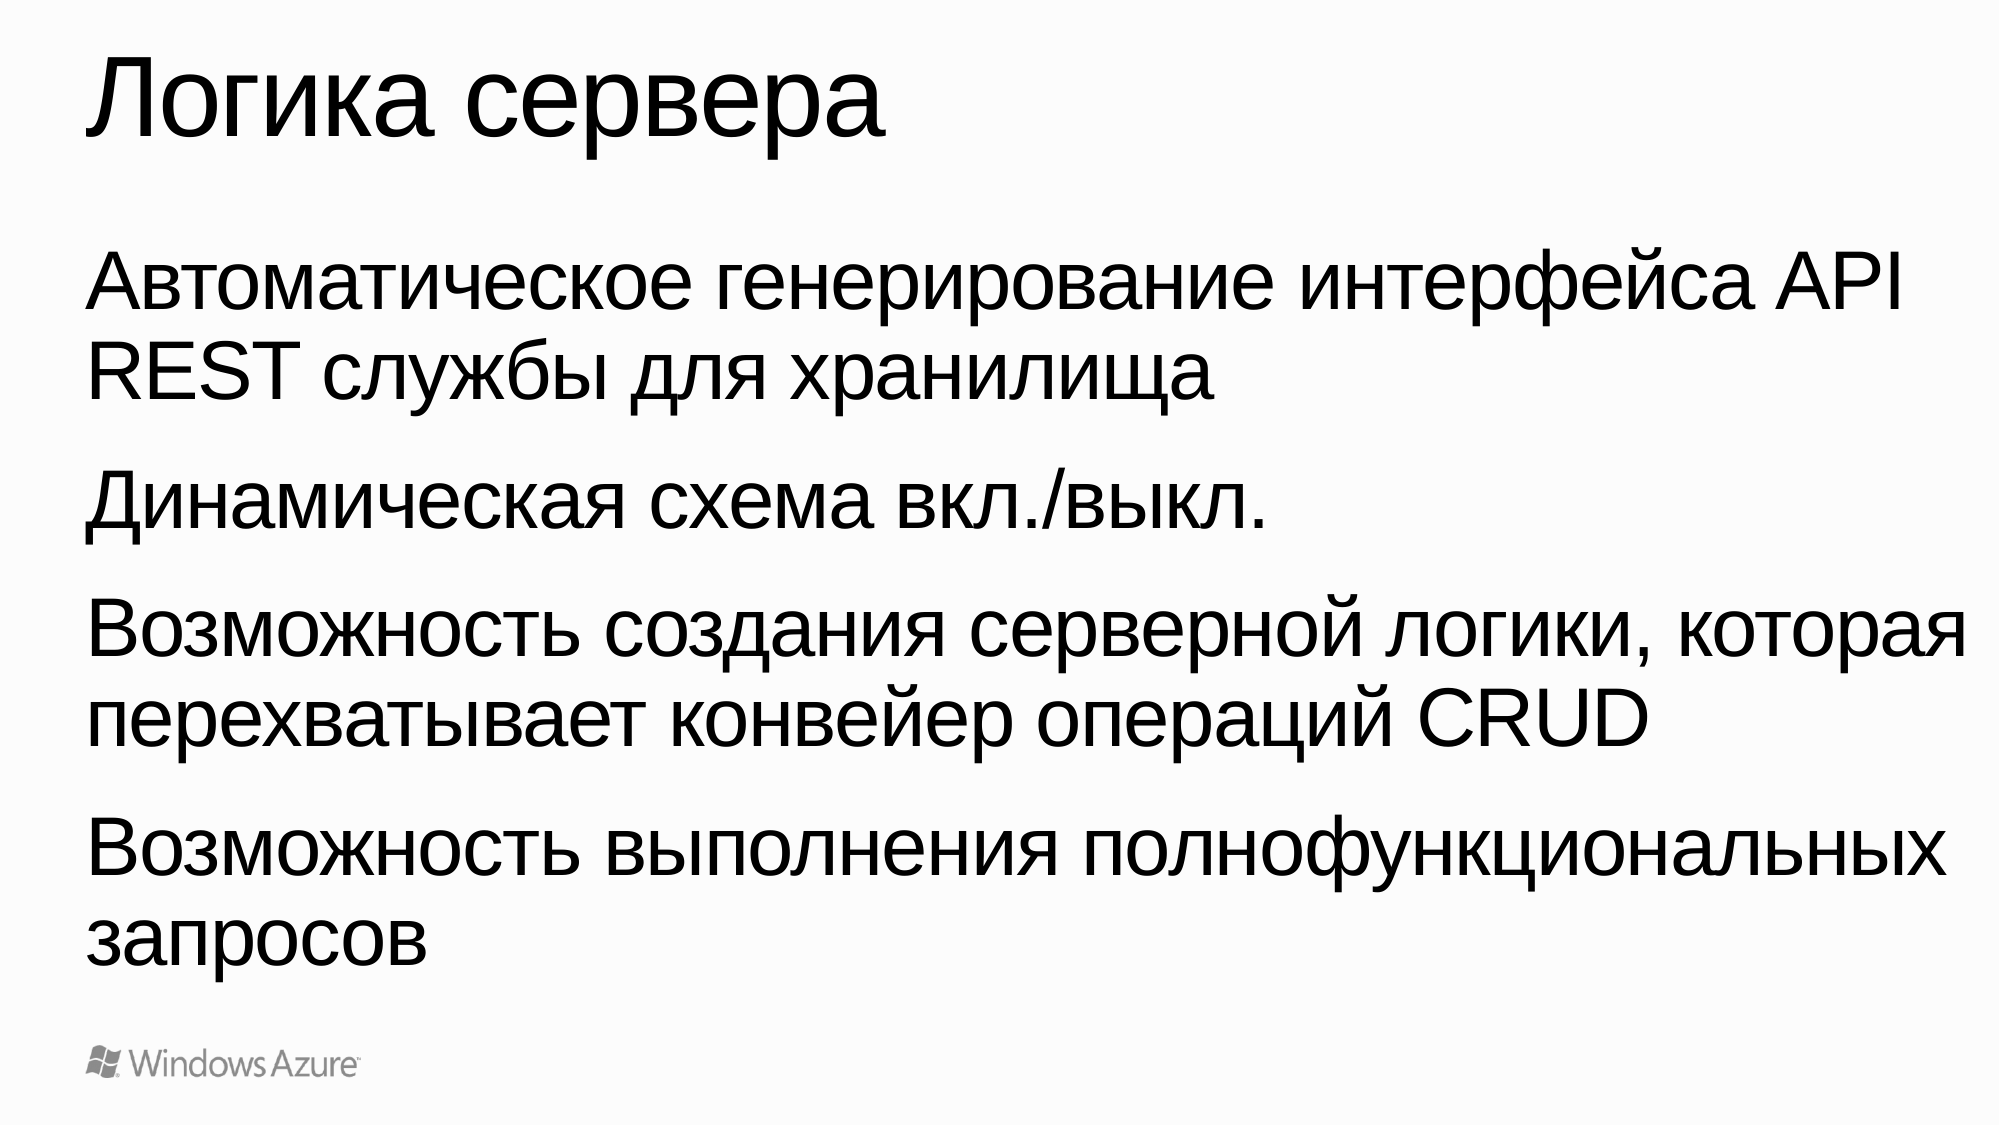

# Логика сервера
Автоматическое генерирование интерфейса API REST службы для хранилища
Динамическая схема вкл./выкл.
Возможность создания серверной логики, которая перехватывает конвейер операций CRUD
Возможность выполнения полнофункциональных запросов